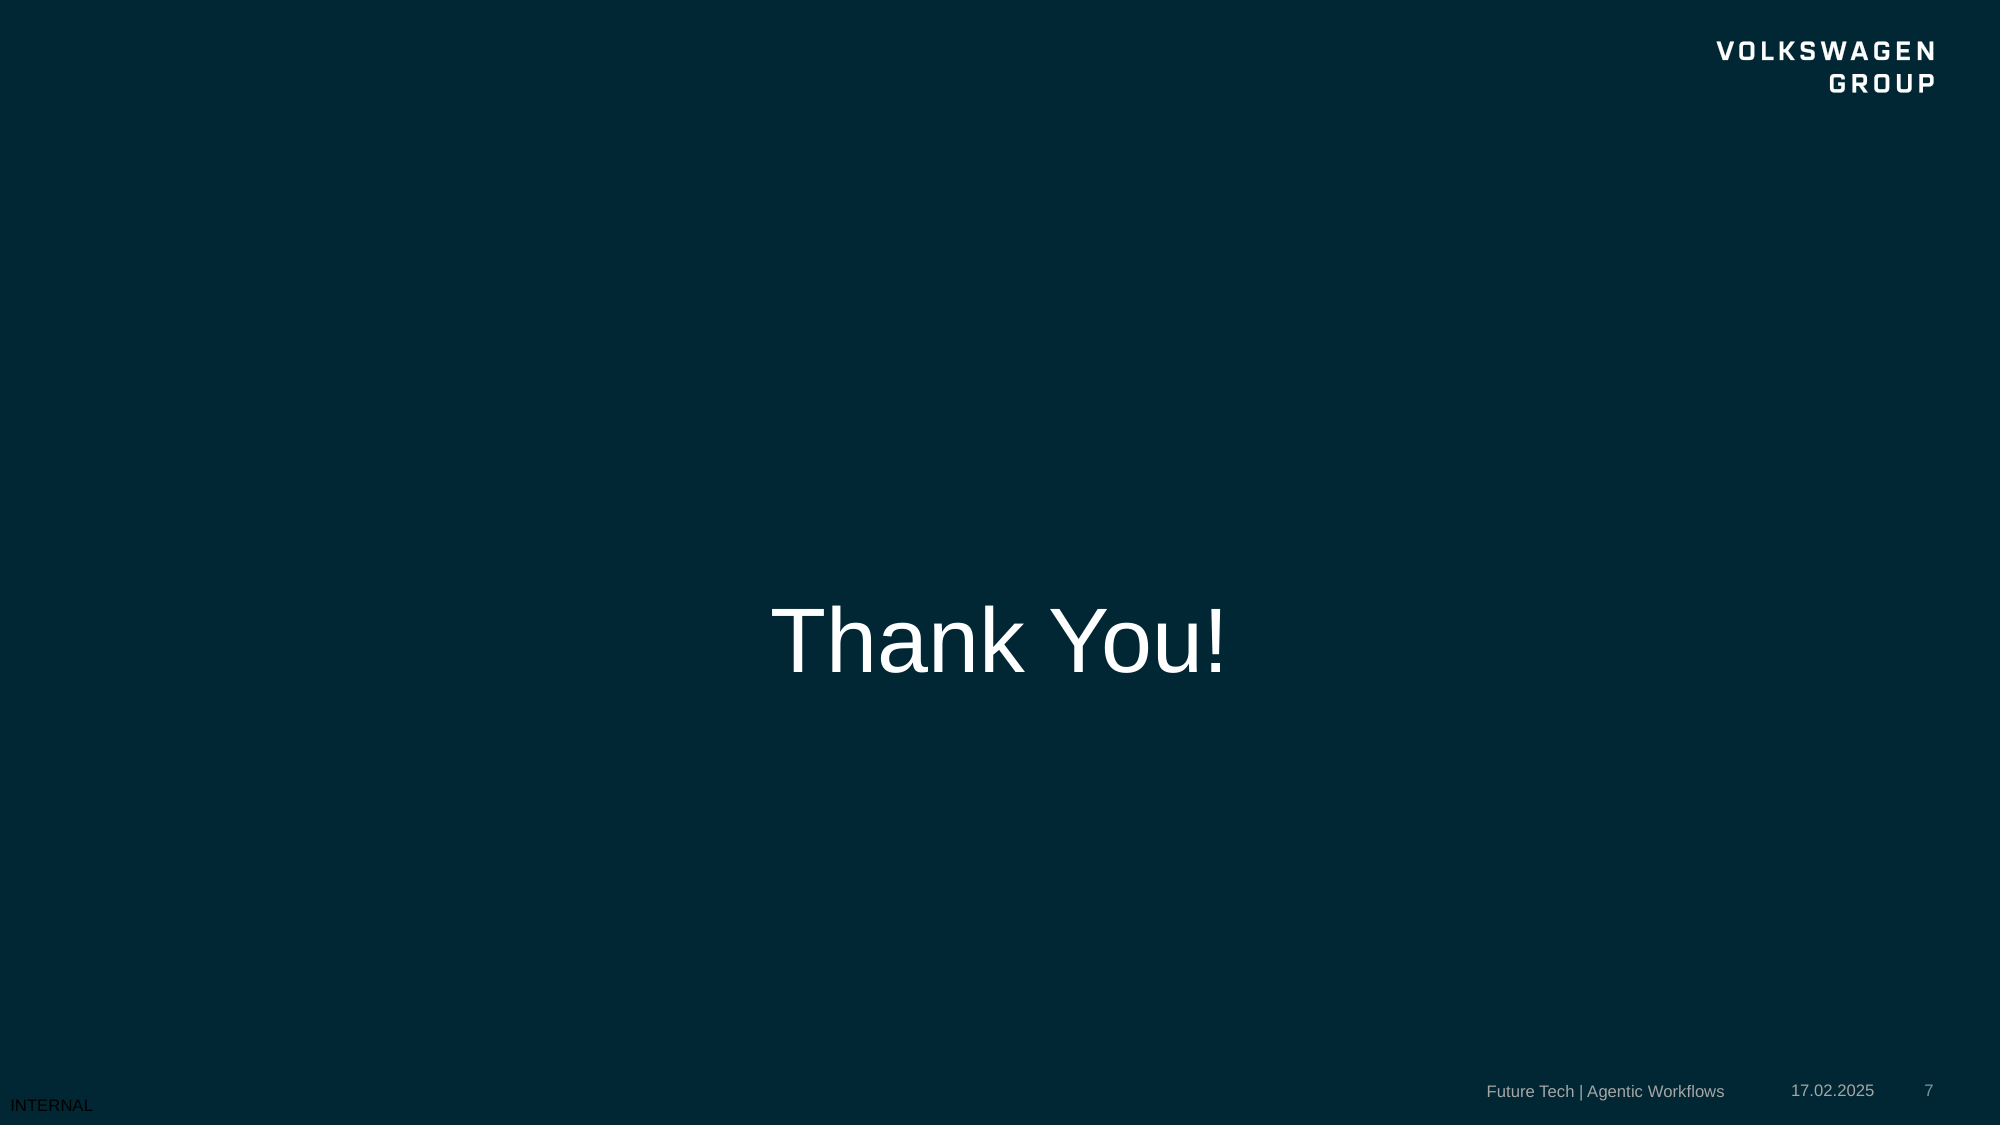

Thank You!
17.02.2025
7
Future Tech | Agentic Workflows